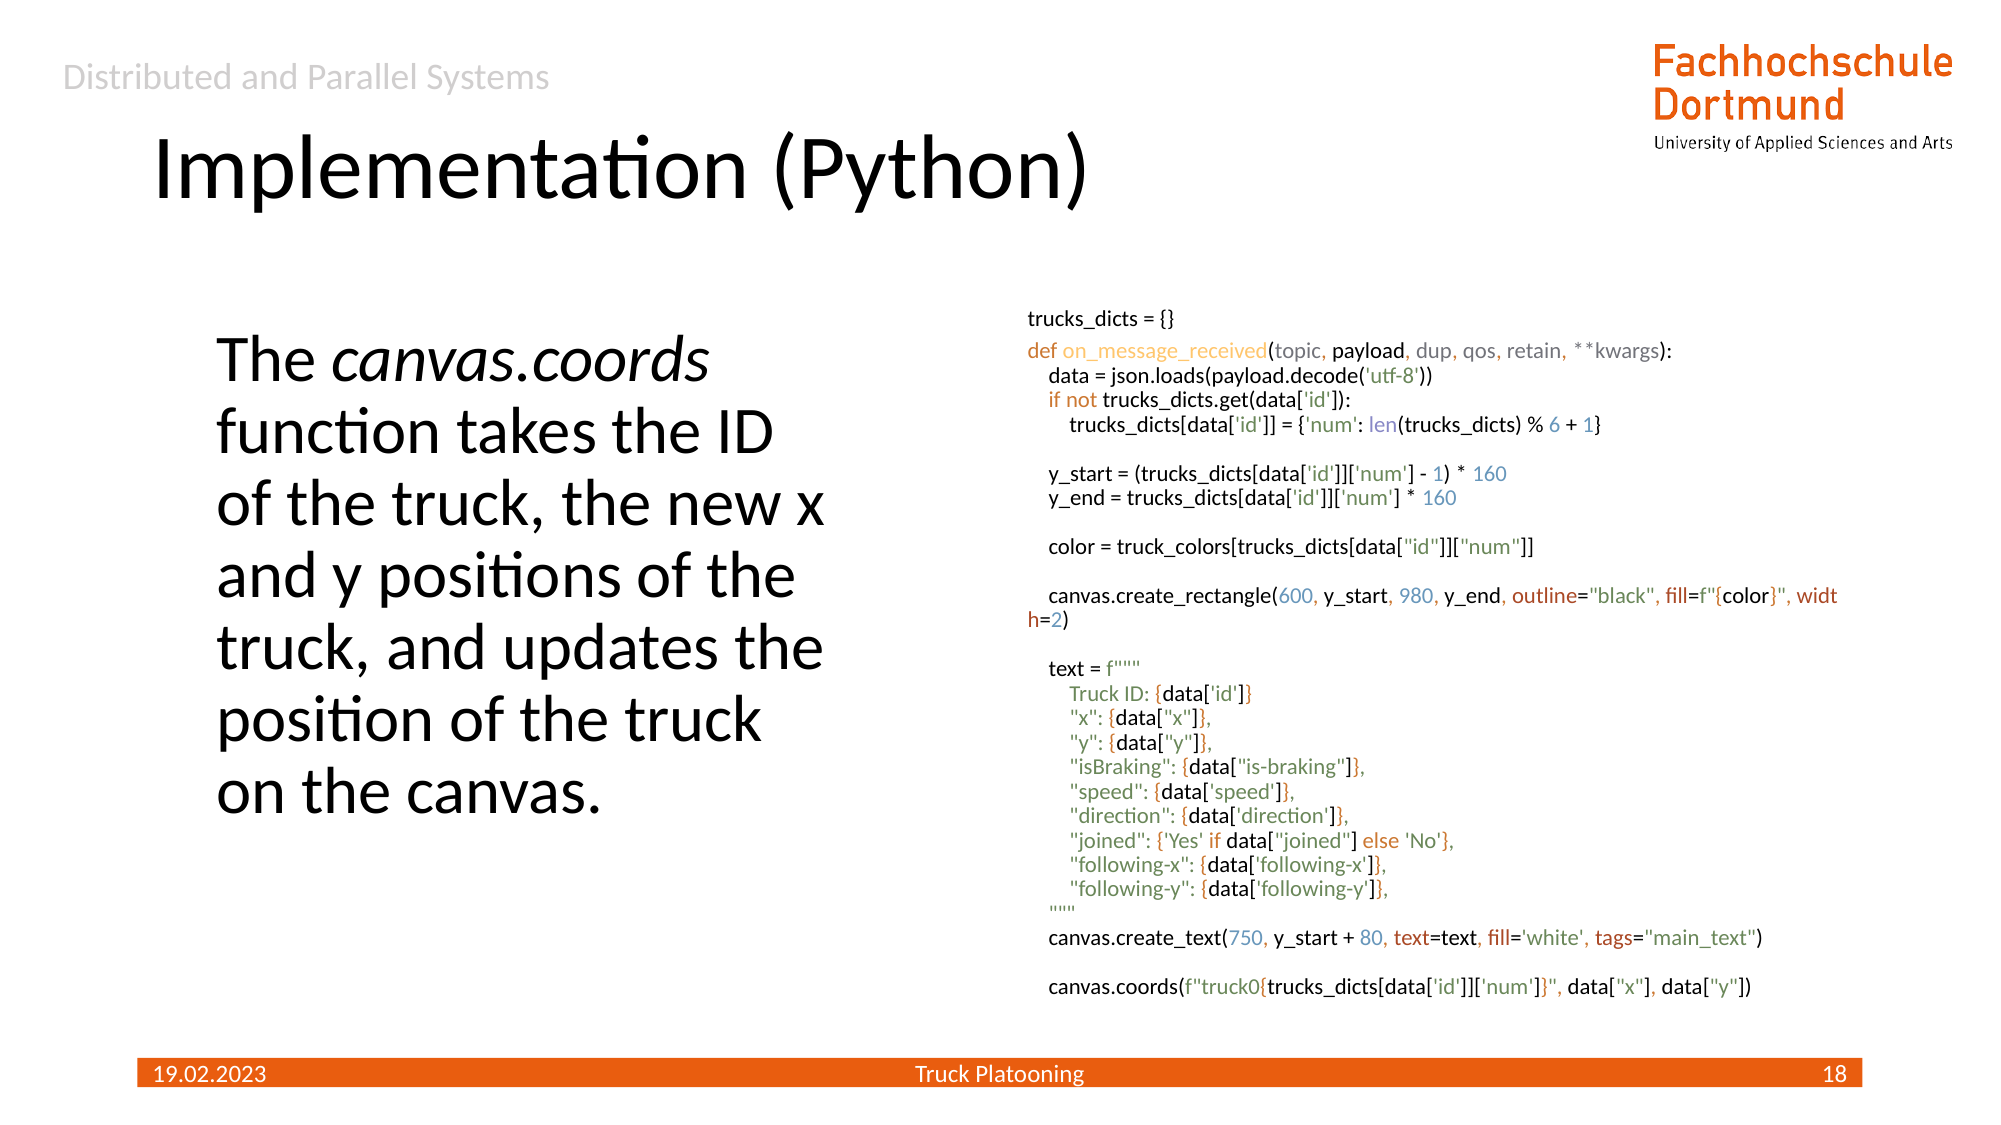

# Implementation (Python)
trucks_dicts = {}
def on_message_received(topic, payload, dup, qos, retain, **kwargs):
    data = json.loads(payload.decode('utf-8'))
    if not trucks_dicts.get(data['id']):
        trucks_dicts[data['id']] = {'num': len(trucks_dicts) % 6 + 1}
    y_start = (trucks_dicts[data['id']]['num'] - 1) * 160
    y_end = trucks_dicts[data['id']]['num'] * 160
    color = truck_colors[trucks_dicts[data["id"]]["num"]]
    canvas.create_rectangle(600, y_start, 980, y_end, outline="black", fill=f"{color}", width=2)
    text = f"""
        Truck ID: {data['id']}
        "x": {data["x"]},
        "y": {data["y"]},
        "isBraking": {data["is-braking"]},
        "speed": {data['speed']},
        "direction": {data['direction']},
        "joined": {'Yes' if data["joined"] else 'No'},
        "following-x": {data['following-x']}, 
        "following-y": {data['following-y']}, 
    """
    canvas.create_text(750, y_start + 80, text=text, fill='white', tags="main_text")
    canvas.coords(f"truck0{trucks_dicts[data['id']]['num']}", data["x"], data["y"])
The canvas.coords function takes the ID of the truck, the new x and y positions of the truck, and updates the position of the truck on the canvas.

19.02.2023
Truck Platooning
18